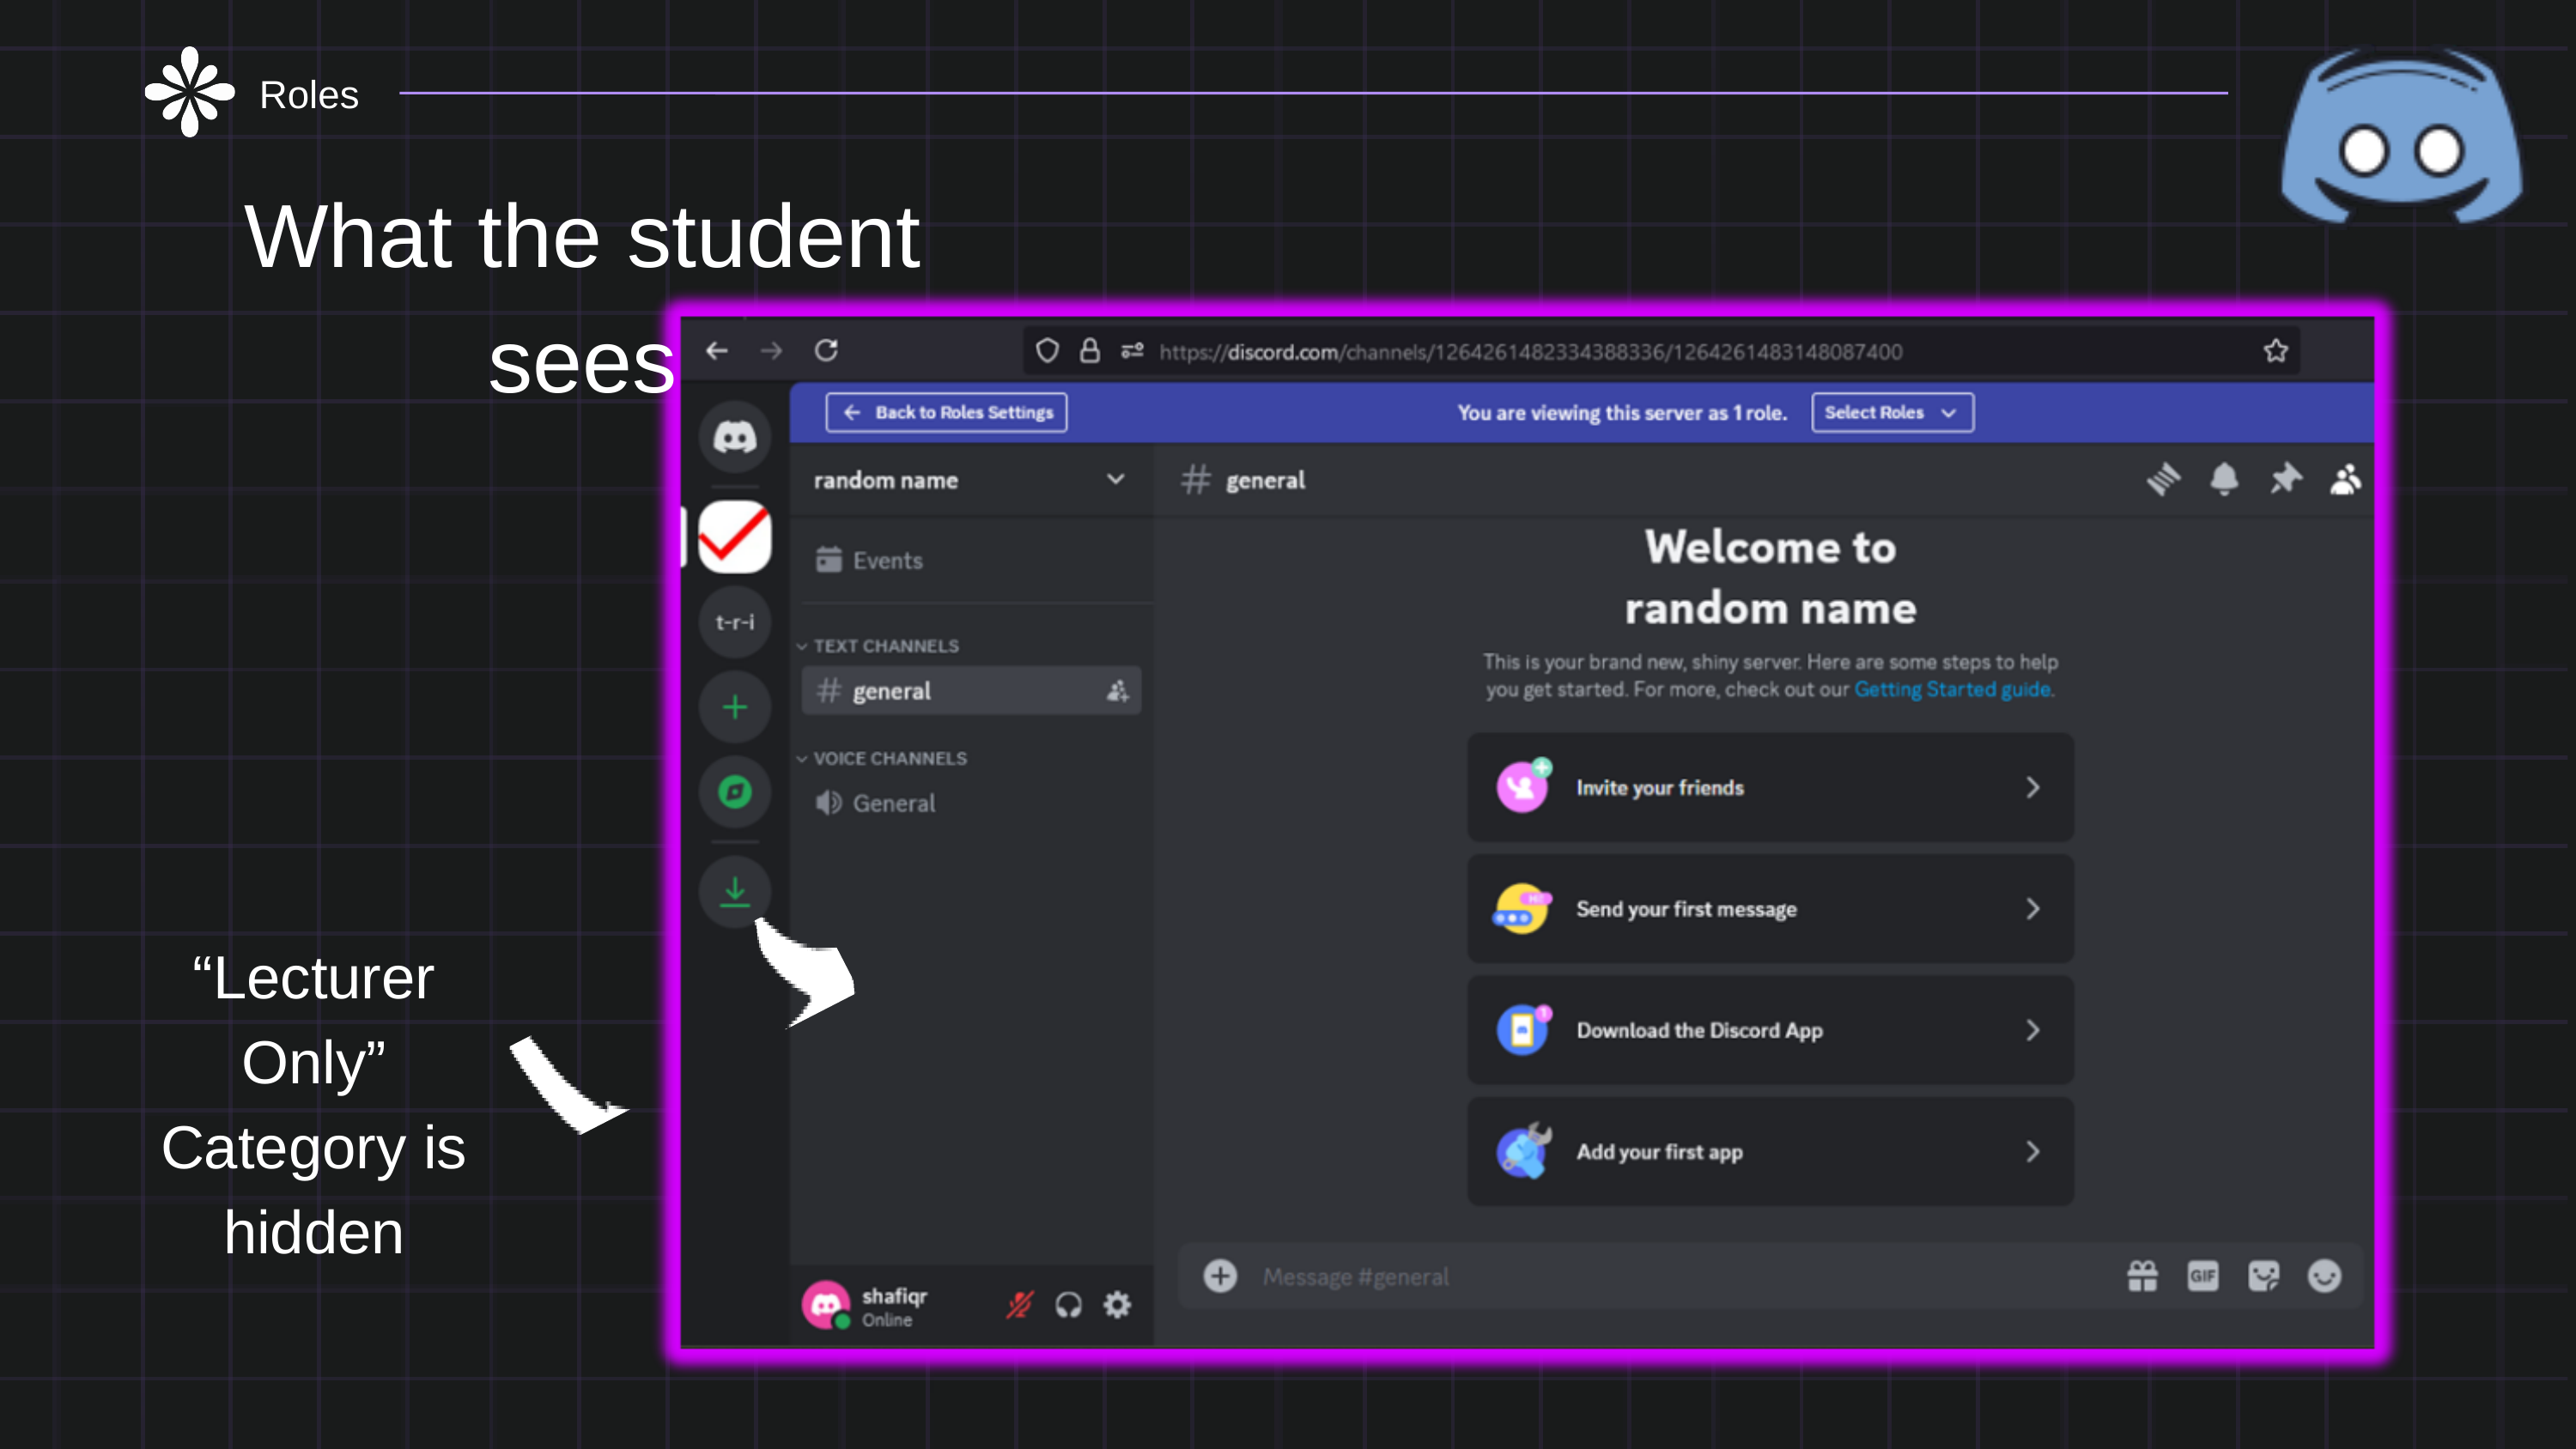

Roles

What the student sees

“Lecturer Only” Category is hidden